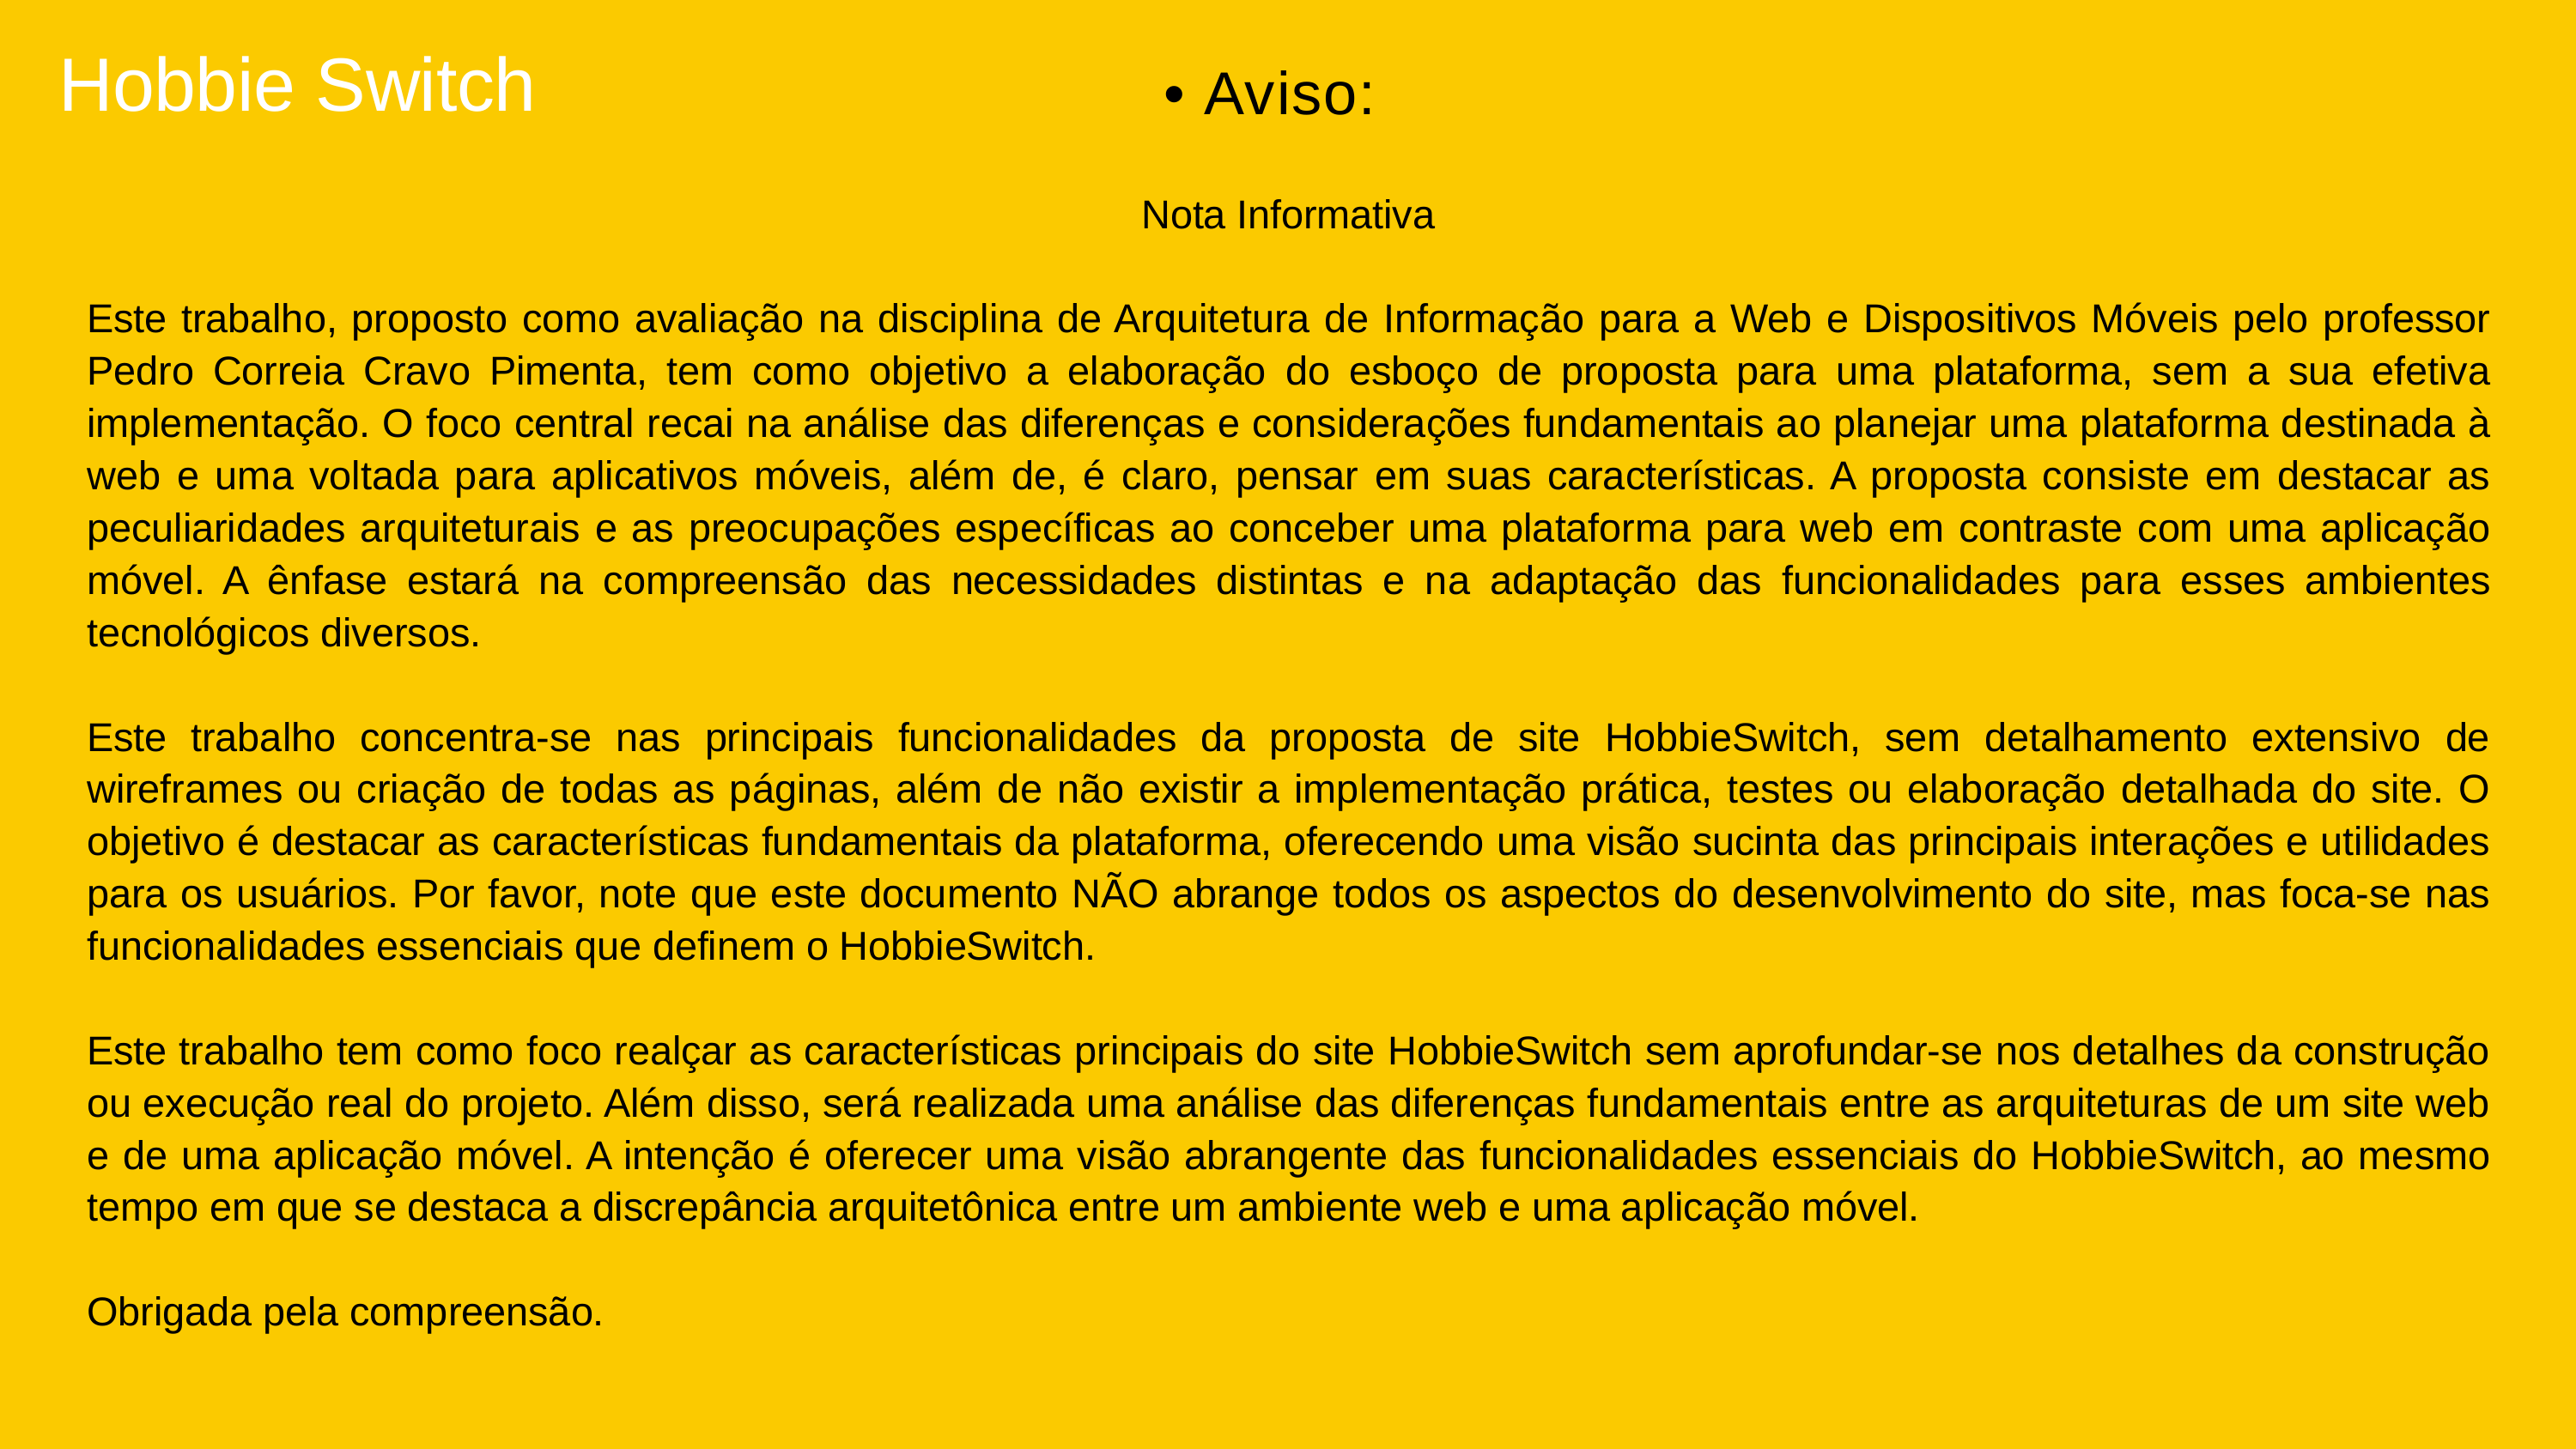

Hobbie Switch
• Aviso:
Nota Informativa

Este trabalho, proposto como avaliação na disciplina de Arquitetura de Informação para a Web e Dispositivos Móveis pelo professor Pedro Correia Cravo Pimenta, tem como objetivo a elaboração do esboço de proposta para uma plataforma, sem a sua efetiva implementação. O foco central recai na análise das diferenças e considerações fundamentais ao planejar uma plataforma destinada à web e uma voltada para aplicativos móveis, além de, é claro, pensar em suas características. A proposta consiste em destacar as peculiaridades arquiteturais e as preocupações específicas ao conceber uma plataforma para web em contraste com uma aplicação móvel. A ênfase estará na compreensão das necessidades distintas e na adaptação das funcionalidades para esses ambientes tecnológicos diversos.

Este trabalho concentra-se nas principais funcionalidades da proposta de site HobbieSwitch, sem detalhamento extensivo de wireframes ou criação de todas as páginas, além de não existir a implementação prática, testes ou elaboração detalhada do site. O objetivo é destacar as características fundamentais da plataforma, oferecendo uma visão sucinta das principais interações e utilidades para os usuários. Por favor, note que este documento NÃO abrange todos os aspectos do desenvolvimento do site, mas foca-se nas funcionalidades essenciais que definem o HobbieSwitch.

Este trabalho tem como foco realçar as características principais do site HobbieSwitch sem aprofundar-se nos detalhes da construção ou execução real do projeto. Além disso, será realizada uma análise das diferenças fundamentais entre as arquiteturas de um site web e de uma aplicação móvel. A intenção é oferecer uma visão abrangente das funcionalidades essenciais do HobbieSwitch, ao mesmo tempo em que se destaca a discrepância arquitetônica entre um ambiente web e uma aplicação móvel.

Obrigada pela compreensão.